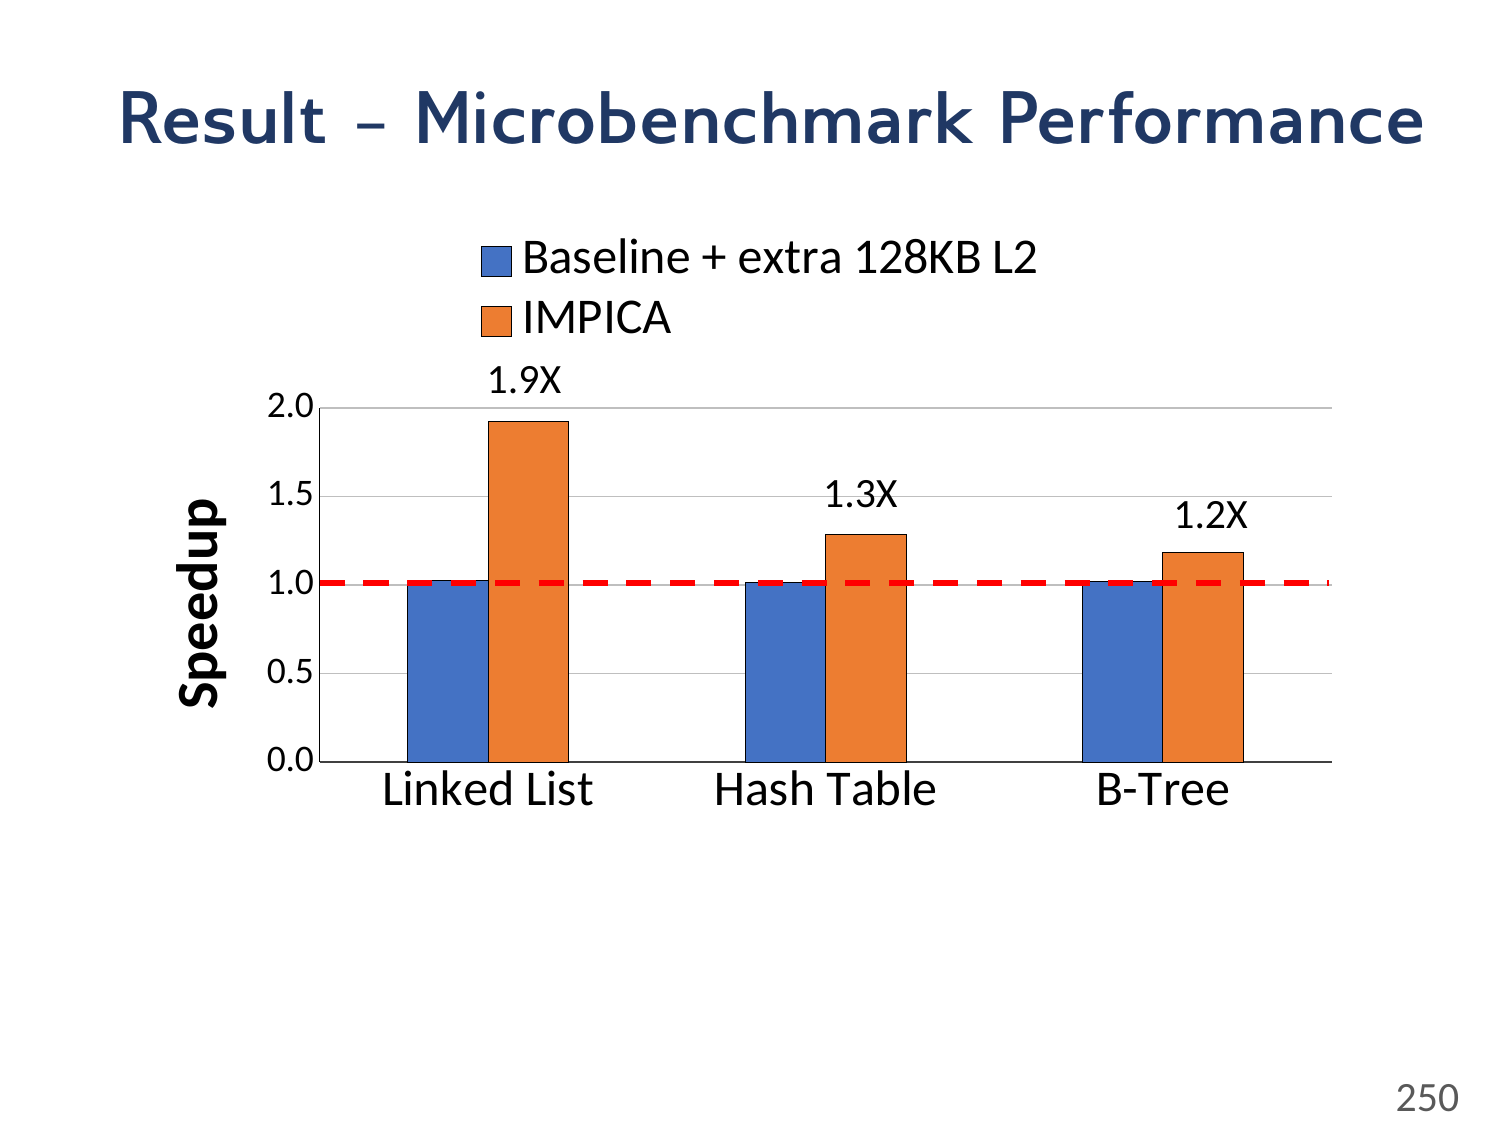

# Result – Microbenchmark Performance

### Chart

| Category | Baseline + extra 128KB L2 |  |
|---|---|---|
| Linked List | 1.0260990788926 | 1.923637302871788 |
| Hash Table | 1.013470365634118 | 1.286480109722536 |
| B-Tree | 1.020497762526934 | 1.184777107794305 |
1.9X
1.3X
1.2X
250